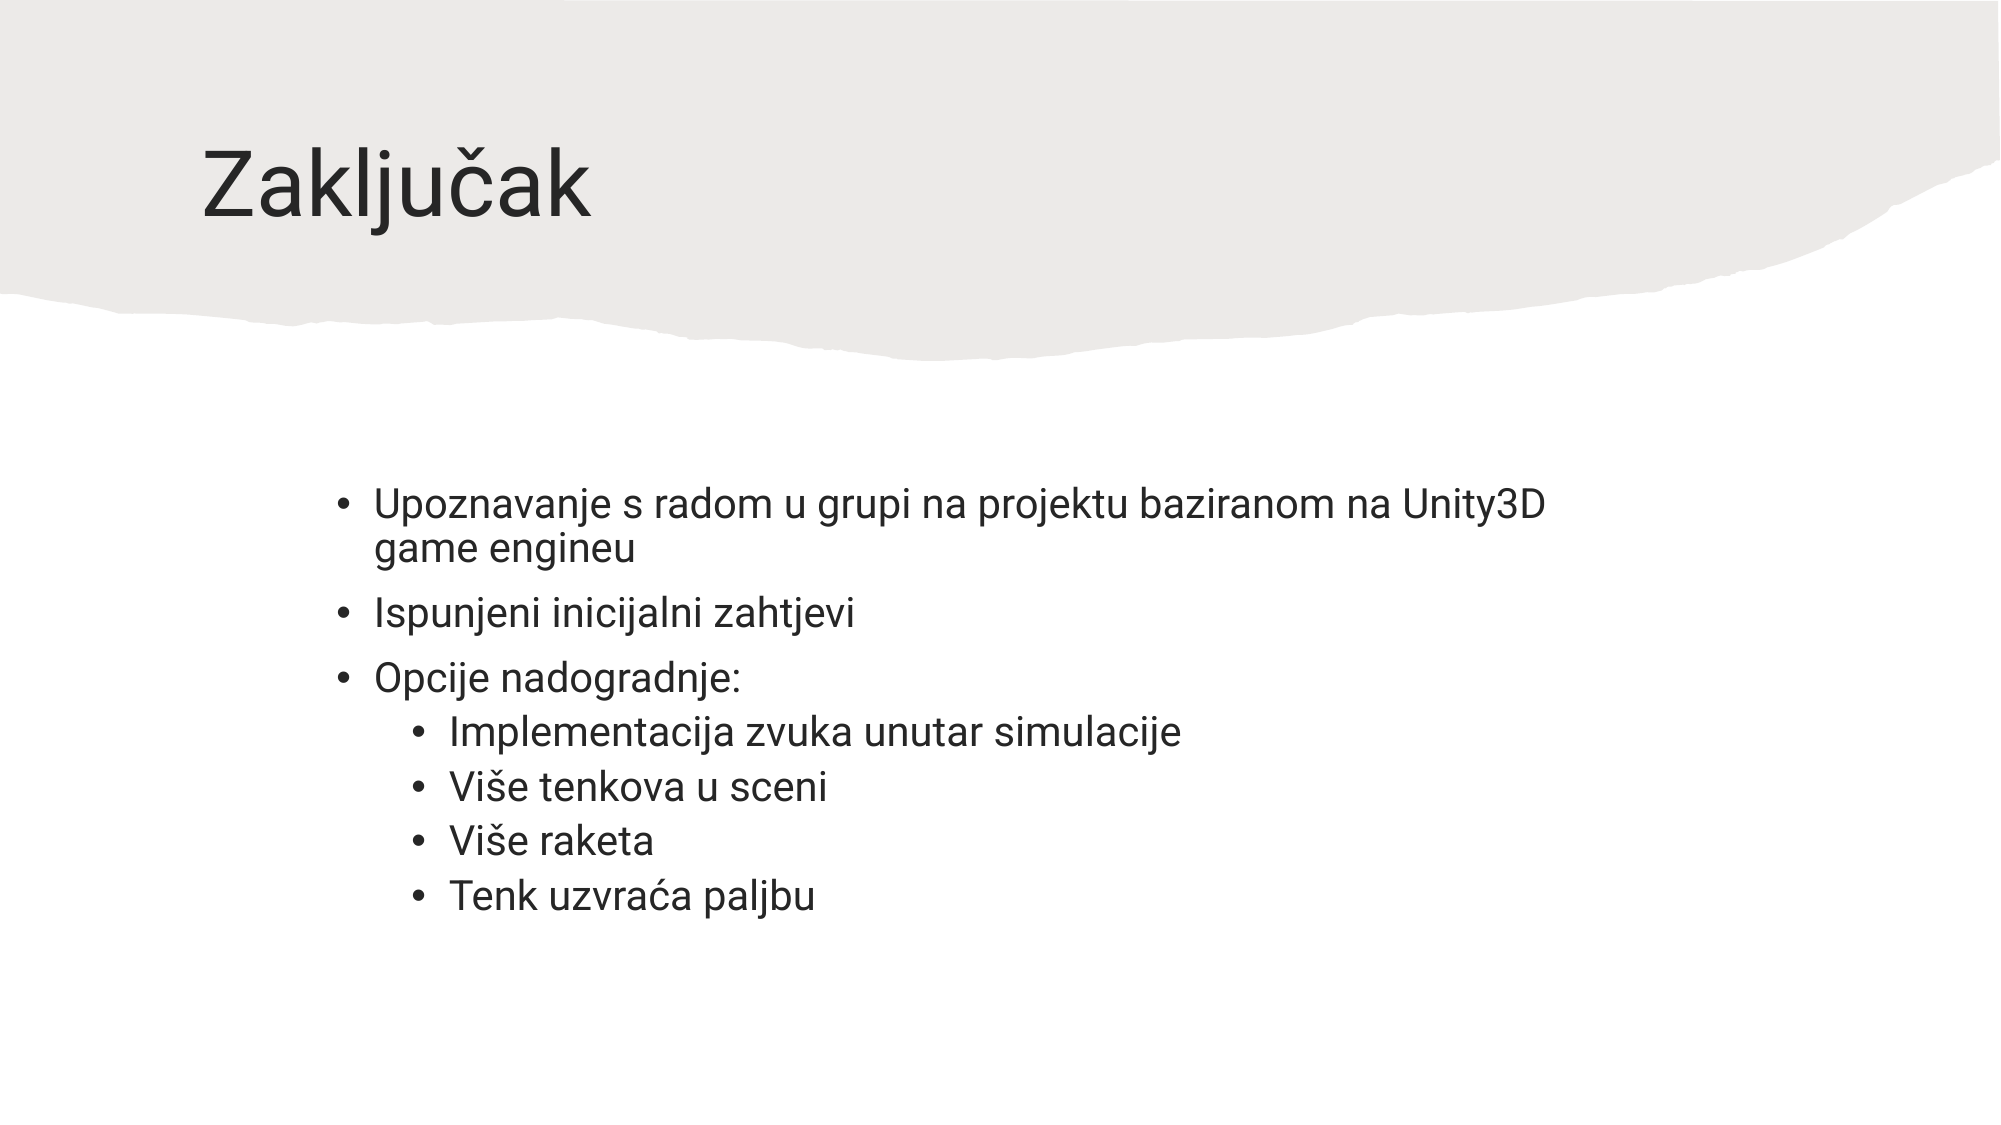

# Zaključak
Upoznavanje s radom u grupi na projektu baziranom na Unity3D game engineu
Ispunjeni inicijalni zahtjevi
Opcije nadogradnje:
Implementacija zvuka unutar simulacije
Više tenkova u sceni
Više raketa
Tenk uzvraća paljbu